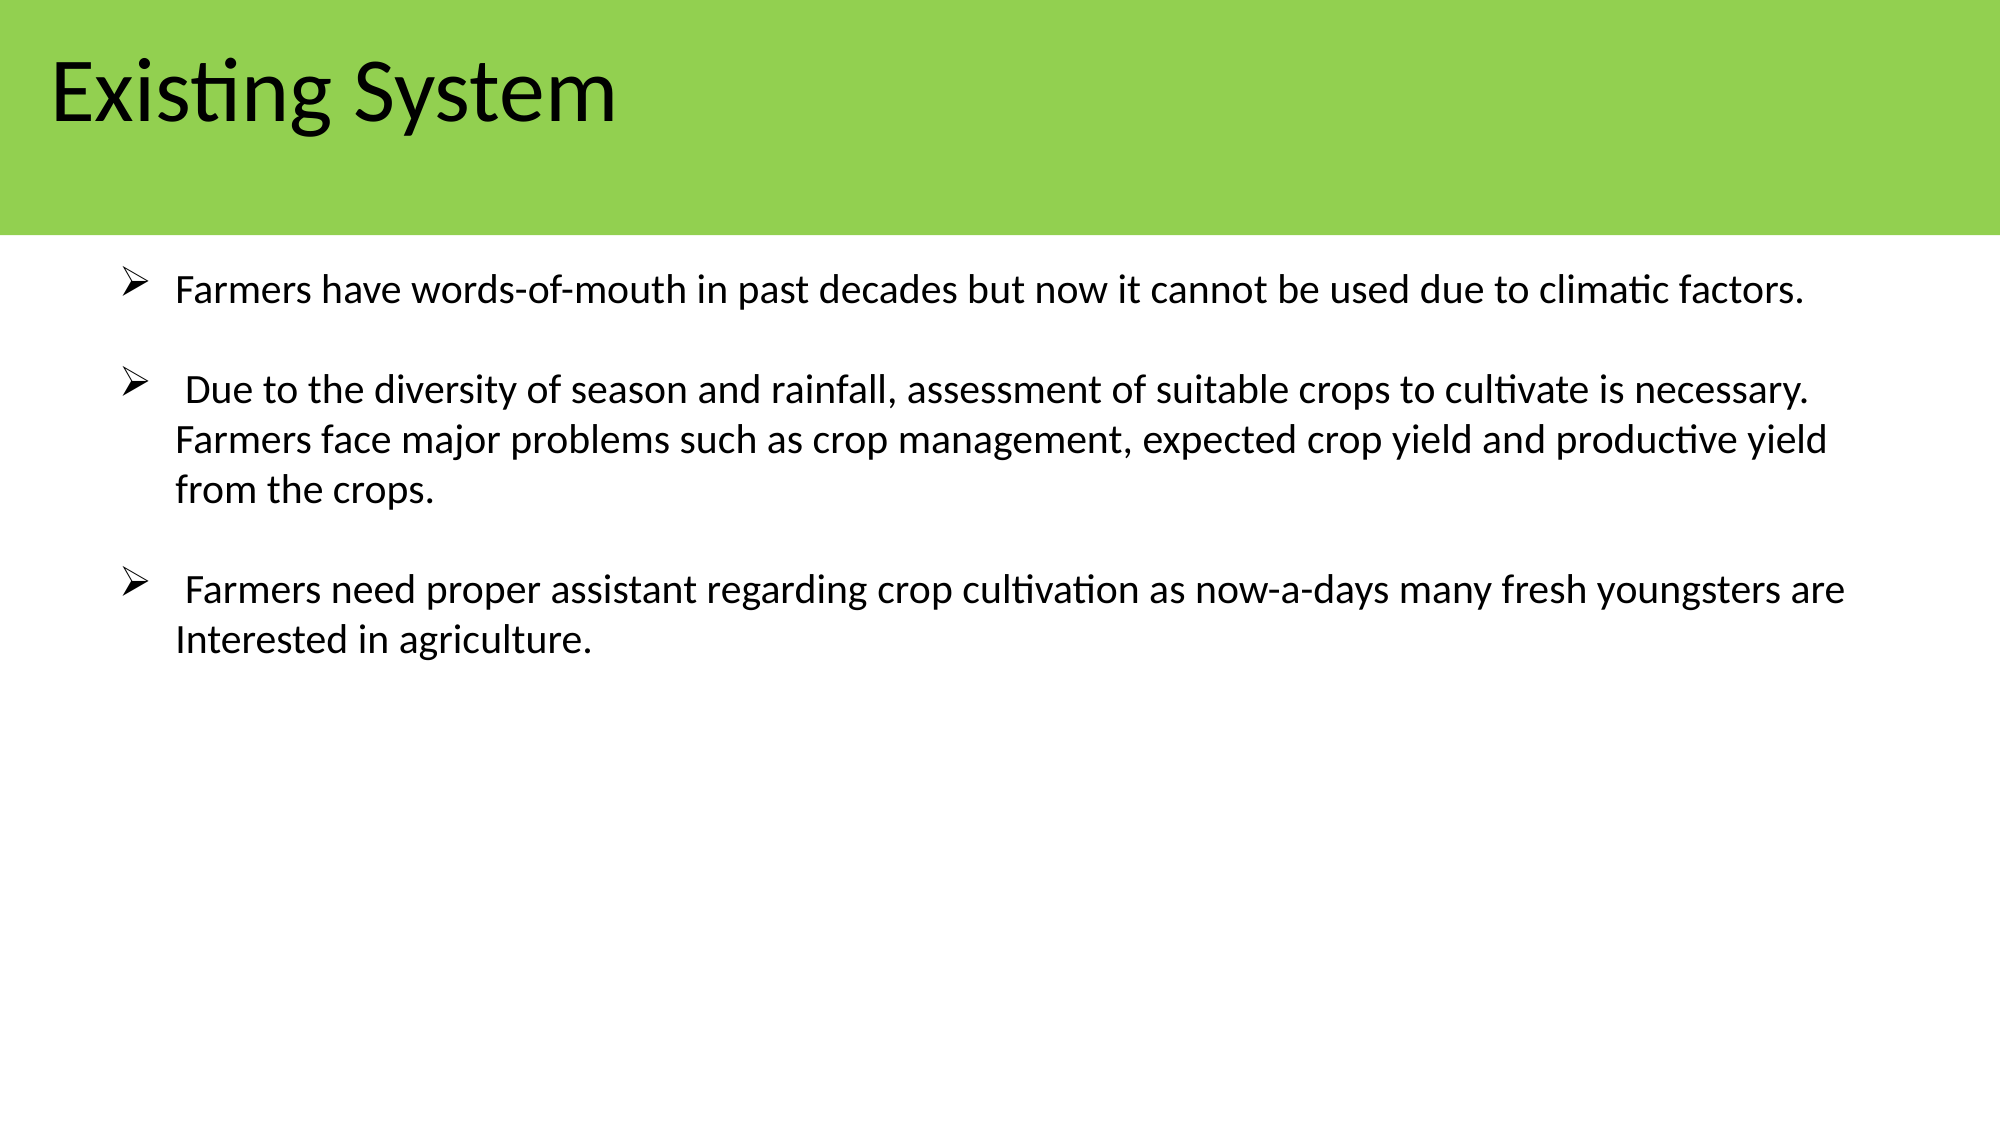

Existing System
Farmers have words-of-mouth in past decades but now it cannot be used due to climatic factors.

 Due to the diversity of season and rainfall, assessment of suitable crops to cultivate is necessary. Farmers face major problems such as crop management, expected crop yield and productive yield from the crops.

 Farmers need proper assistant regarding crop cultivation as now-a-days many fresh youngsters are Interested in agriculture.